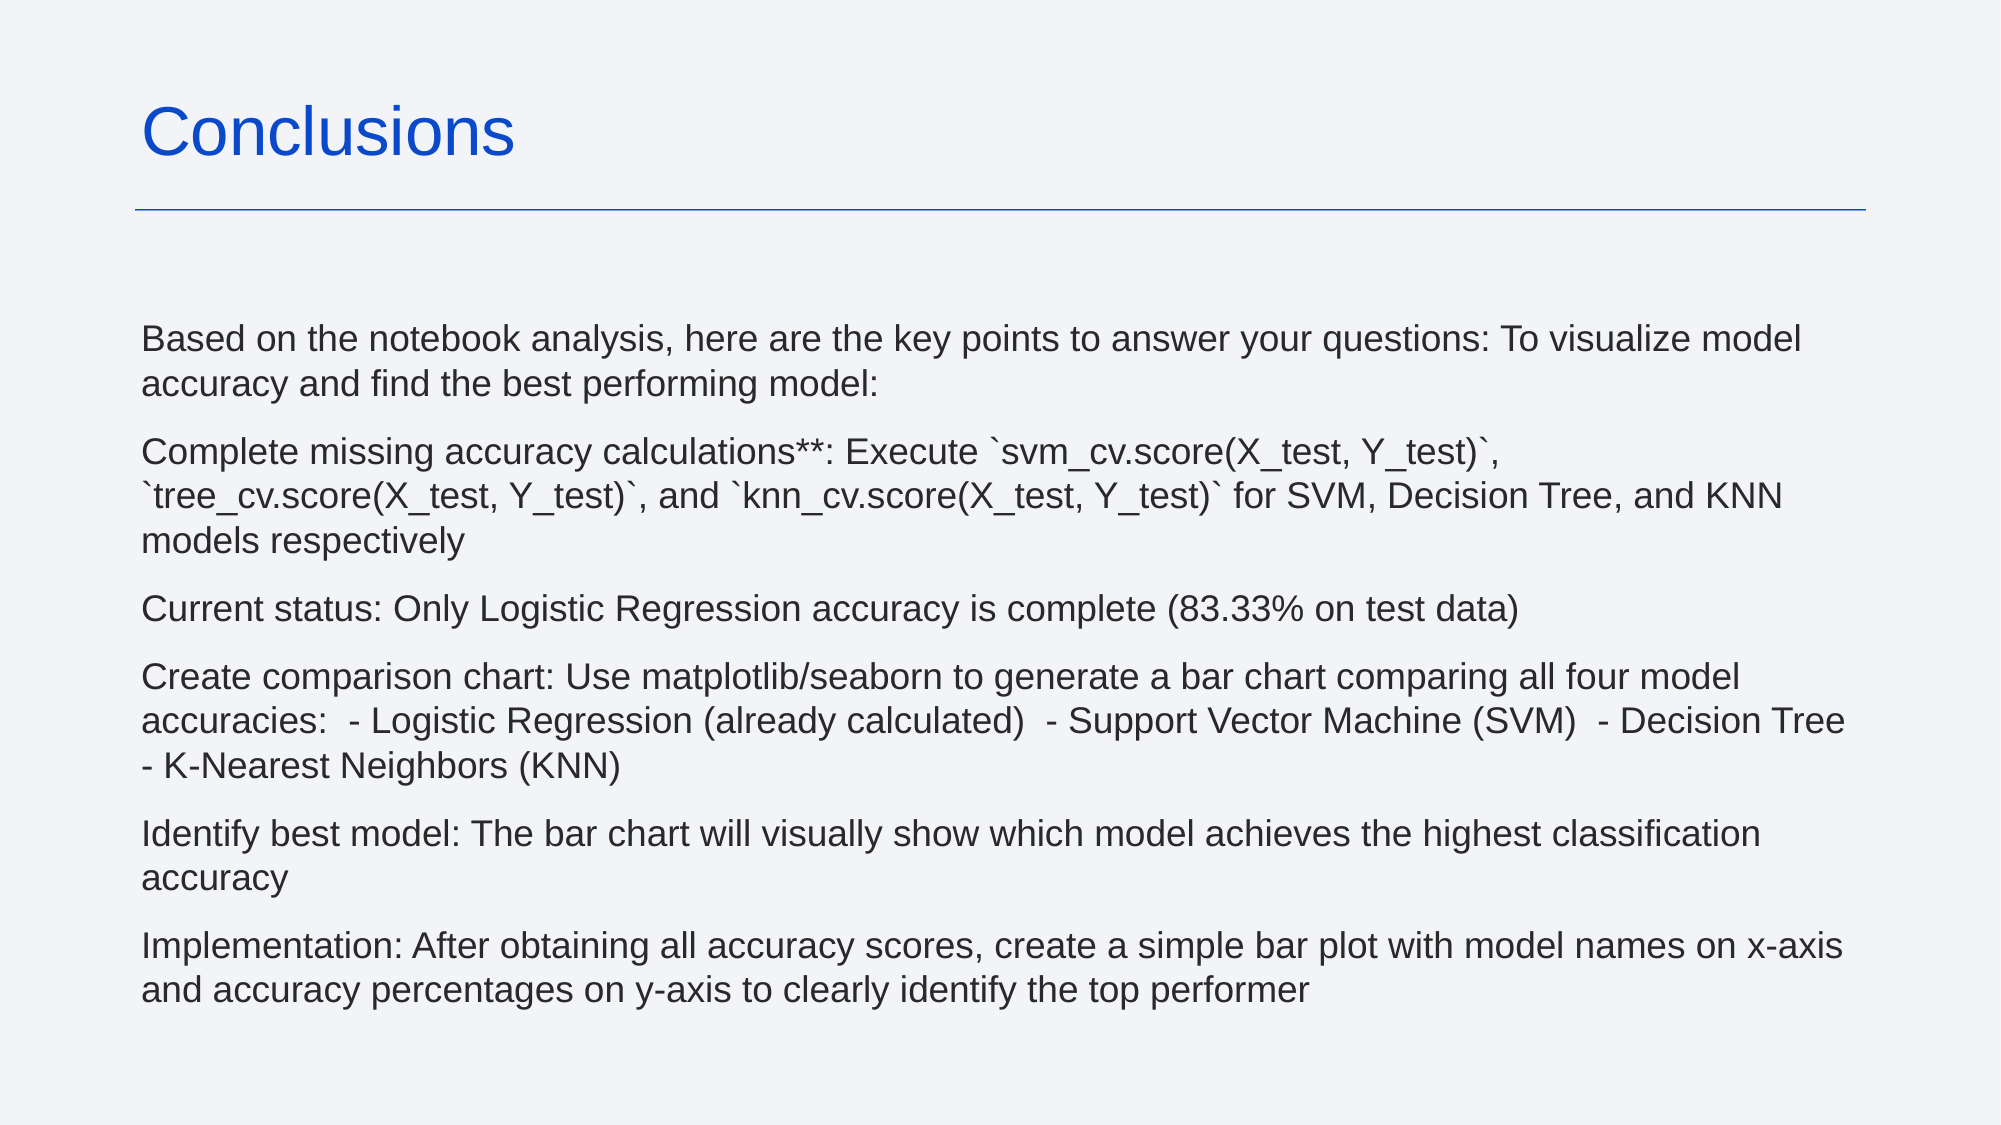

Conclusions
Based on the notebook analysis, here are the key points to answer your questions: To visualize model accuracy and find the best performing model:
Complete missing accuracy calculations**: Execute `svm_cv.score(X_test, Y_test)`, `tree_cv.score(X_test, Y_test)`, and `knn_cv.score(X_test, Y_test)` for SVM, Decision Tree, and KNN models respectively
Current status: Only Logistic Regression accuracy is complete (83.33% on test data)
Create comparison chart: Use matplotlib/seaborn to generate a bar chart comparing all four model accuracies:  - Logistic Regression (already calculated)  - Support Vector Machine (SVM)  - Decision Tree  - K-Nearest Neighbors (KNN)
Identify best model: The bar chart will visually show which model achieves the highest classification accuracy
Implementation: After obtaining all accuracy scores, create a simple bar plot with model names on x-axis and accuracy percentages on y-axis to clearly identify the top performer